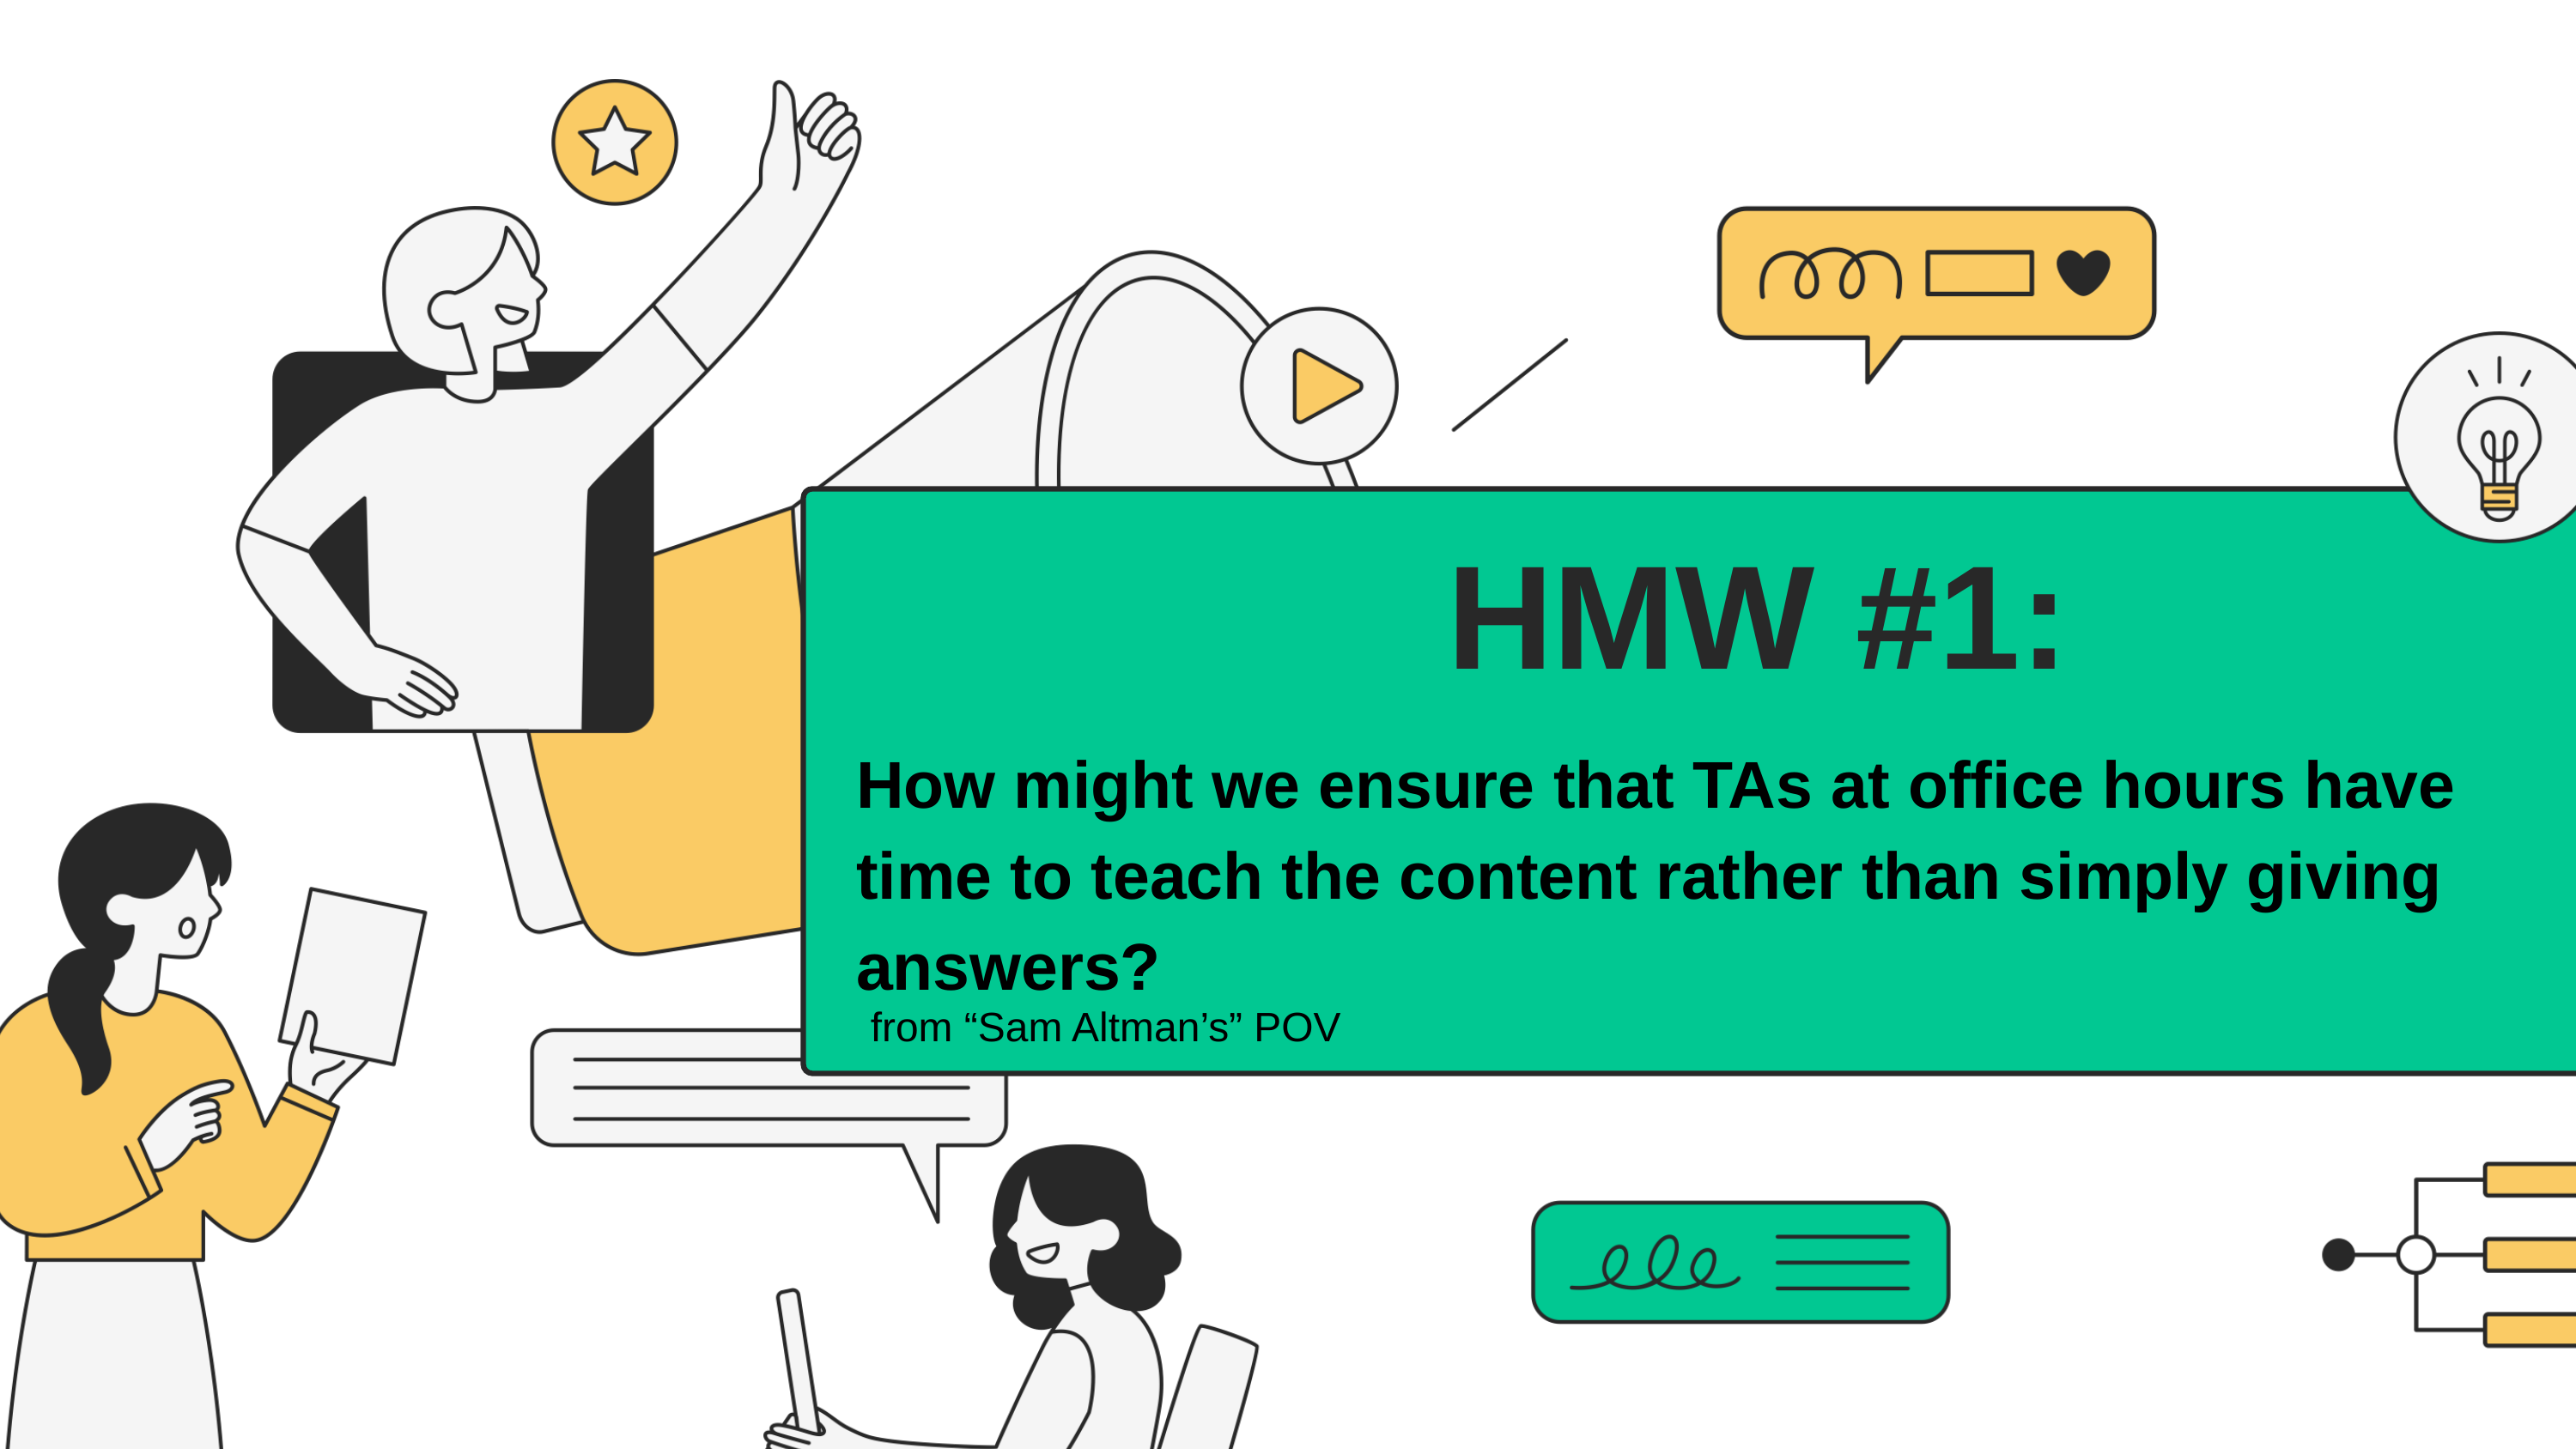

# HMW #1:
How might we ensure that TAs at office hours have time to teach the content rather than simply giving answers?
from “Sam Altman’s” POV